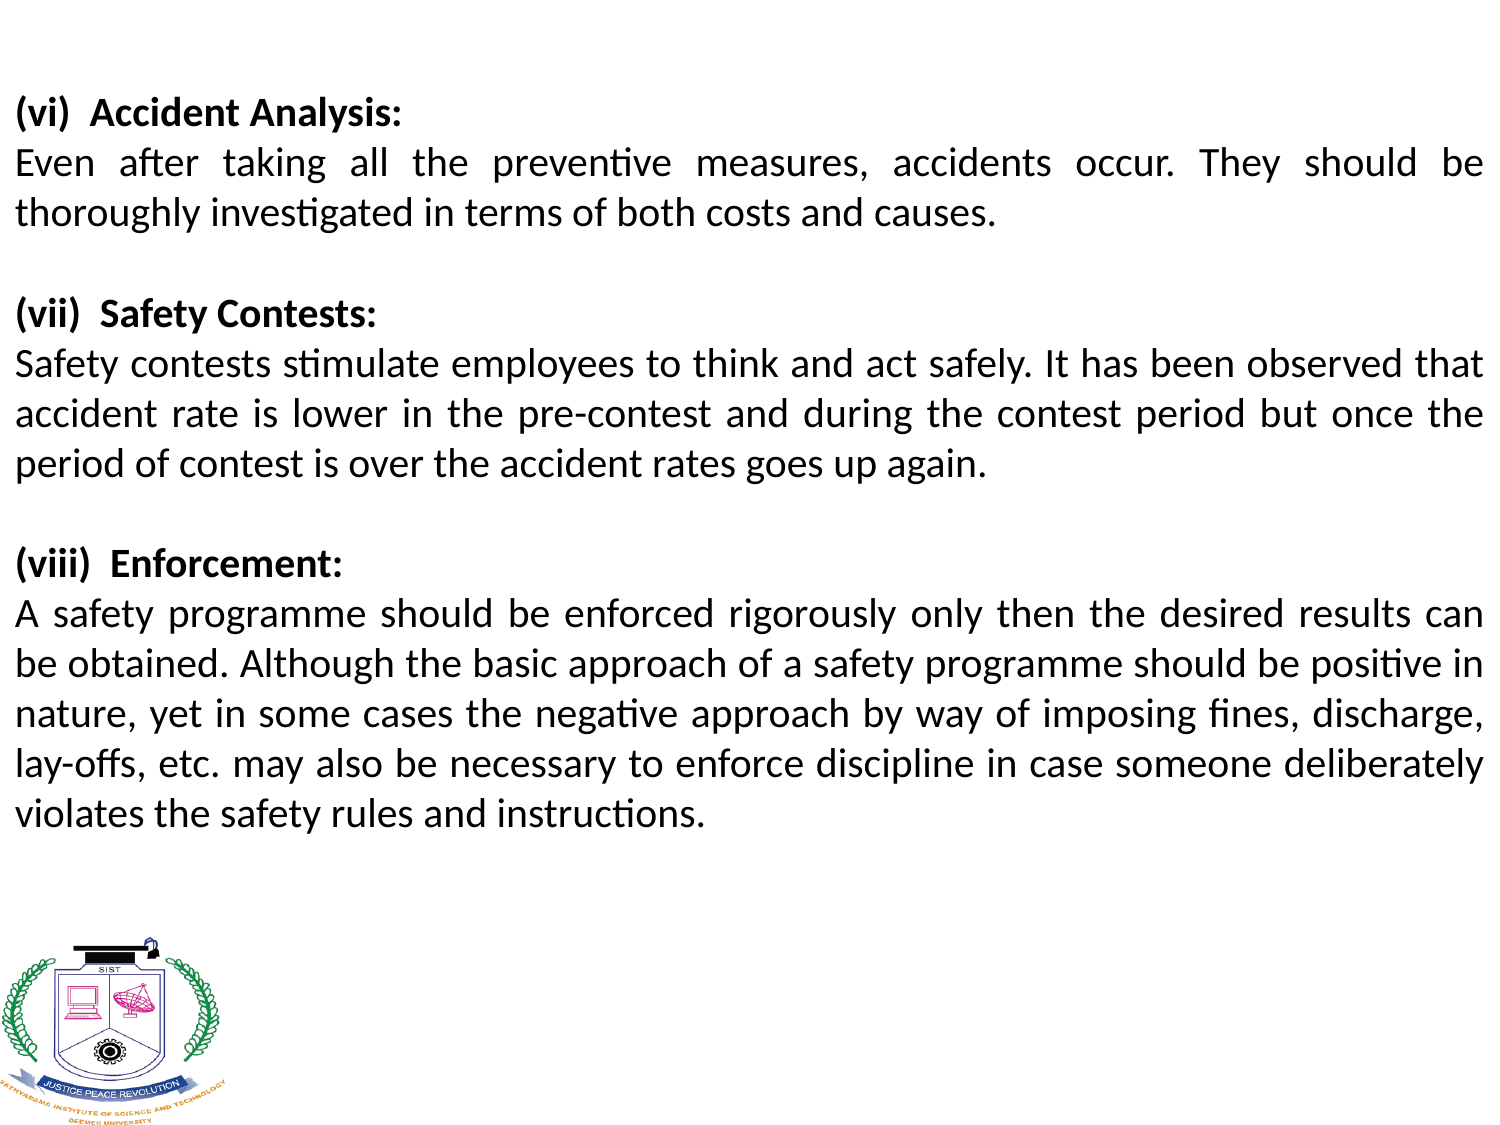

(vi)  Accident Analysis:
Even after taking all the preventive measures, accidents occur. They should be thoroughly investigated in terms of both costs and causes.

(vii)  Safety Contests:
Safety contests stimulate employees to think and act safely. It has been observed that accident rate is lower in the pre-contest and during the contest period but once the period of contest is over the accident rates goes up again.

(viii)  Enforcement:
A safety programme should be enforced rigorously only then the desired results can be obtained. Although the basic approach of a safety programme should be positive in nature, yet in some cases the negative approach by way of imposing fines, discharge, lay-offs, etc. may also be necessary to enforce discipline in case someone deliberately violates the safety rules and instructions.